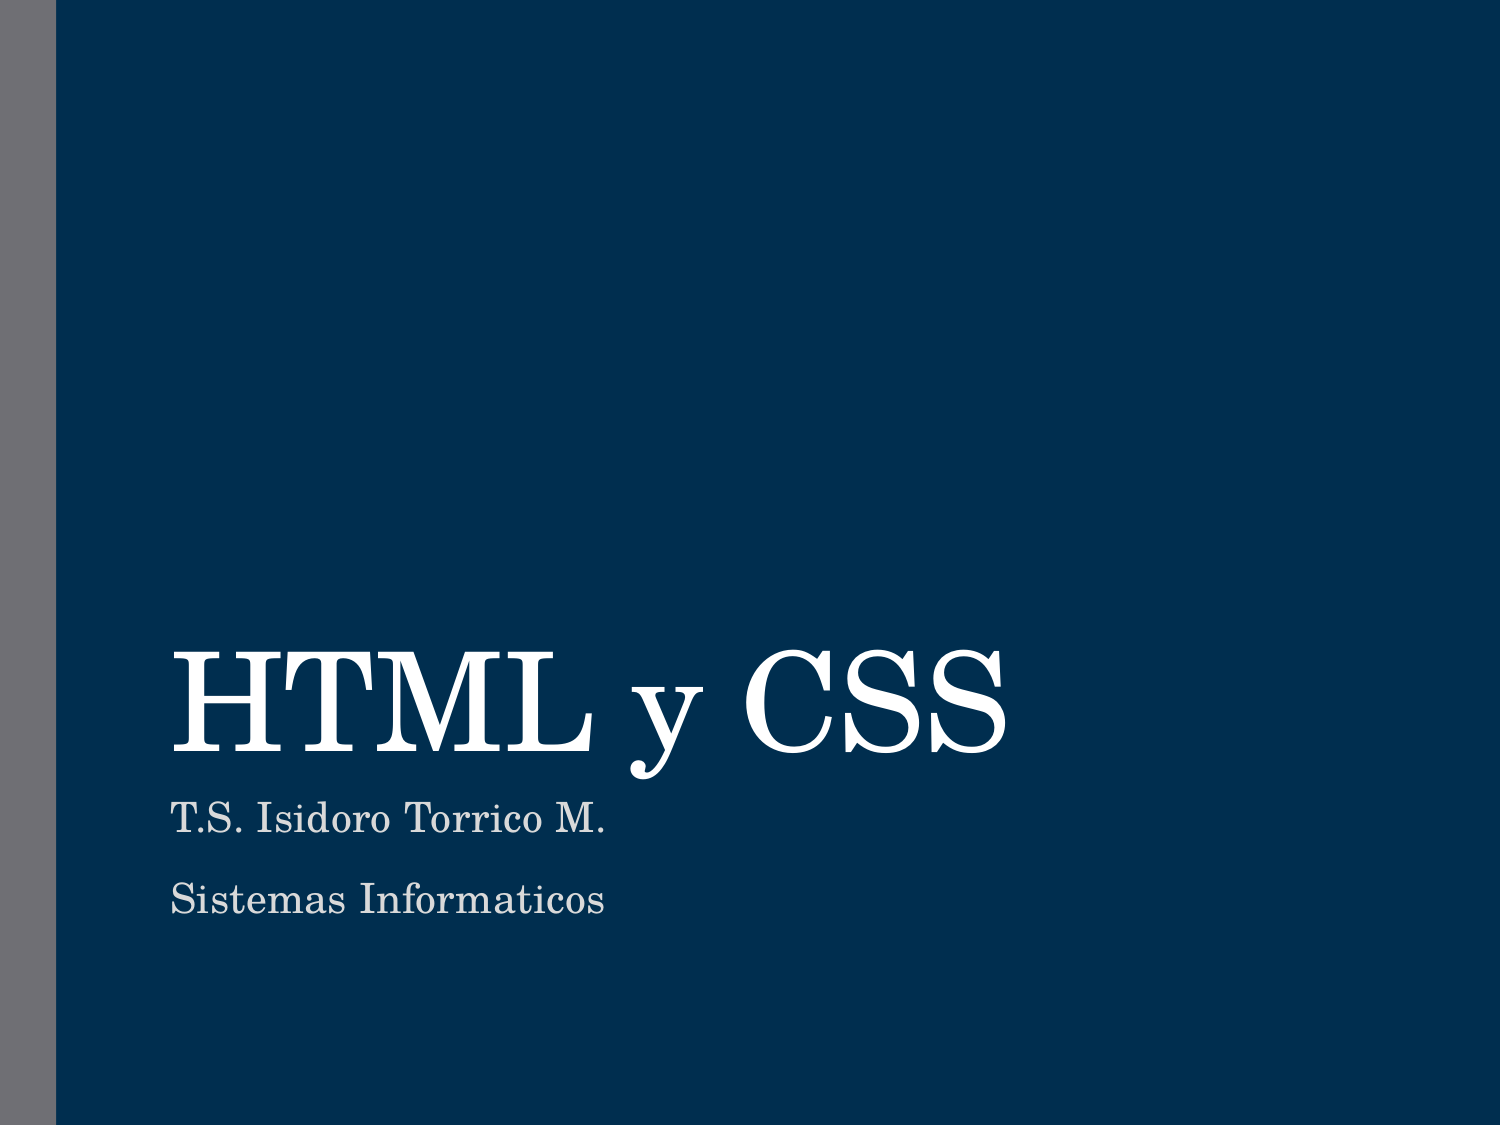

# HTML y CSS
T.S. Isidoro Torrico M.
Sistemas Informaticos